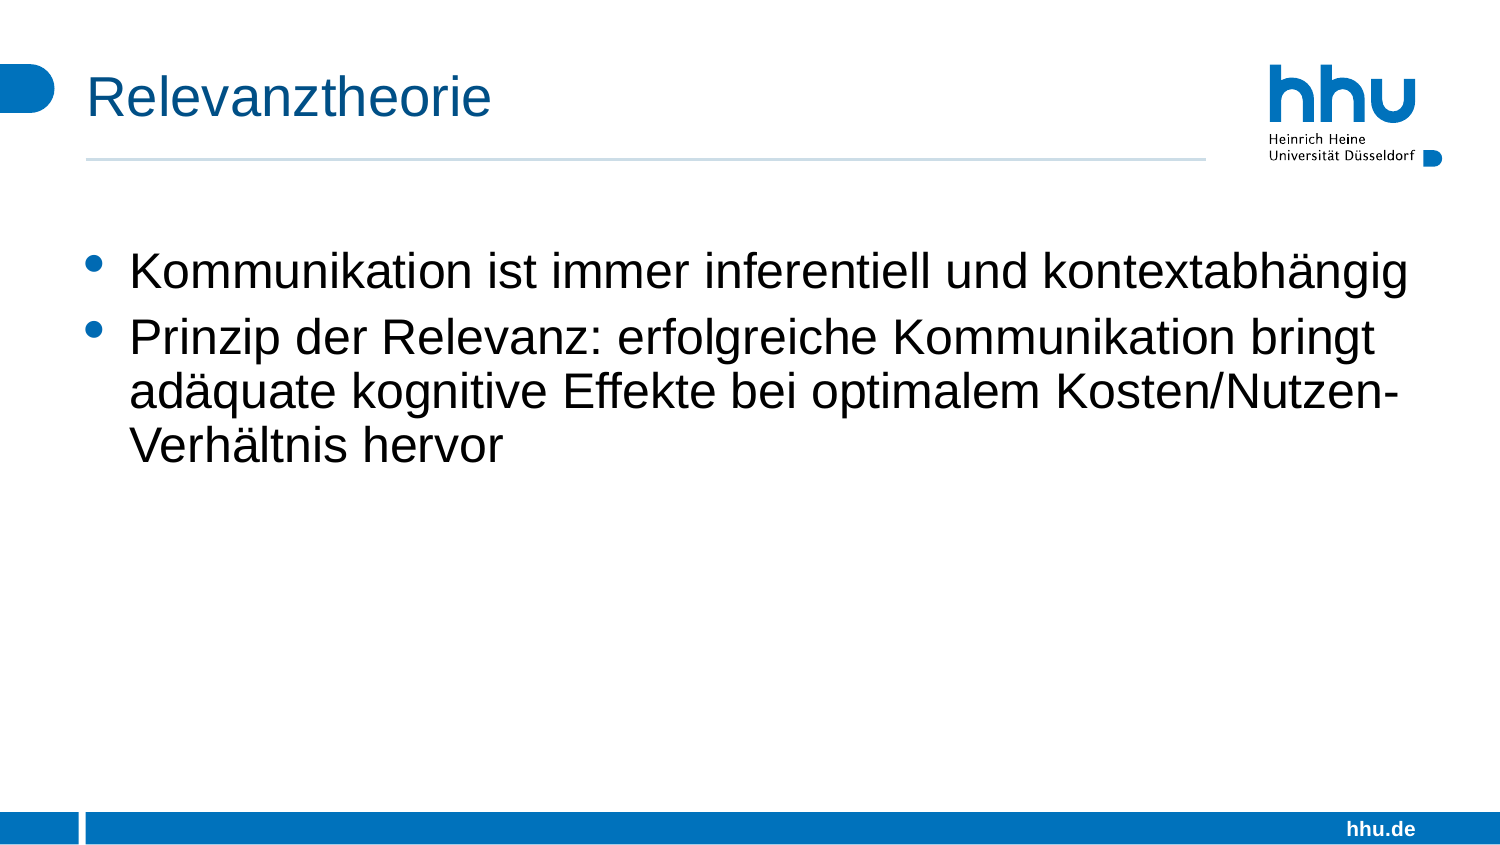

# Relevanztheorie
Kommunikation ist immer inferentiell und kontextabhängig
Prinzip der Relevanz: erfolgreiche Kommunikation bringt adäquate kognitive Effekte bei optimalem Kosten/Nutzen-Verhältnis hervor